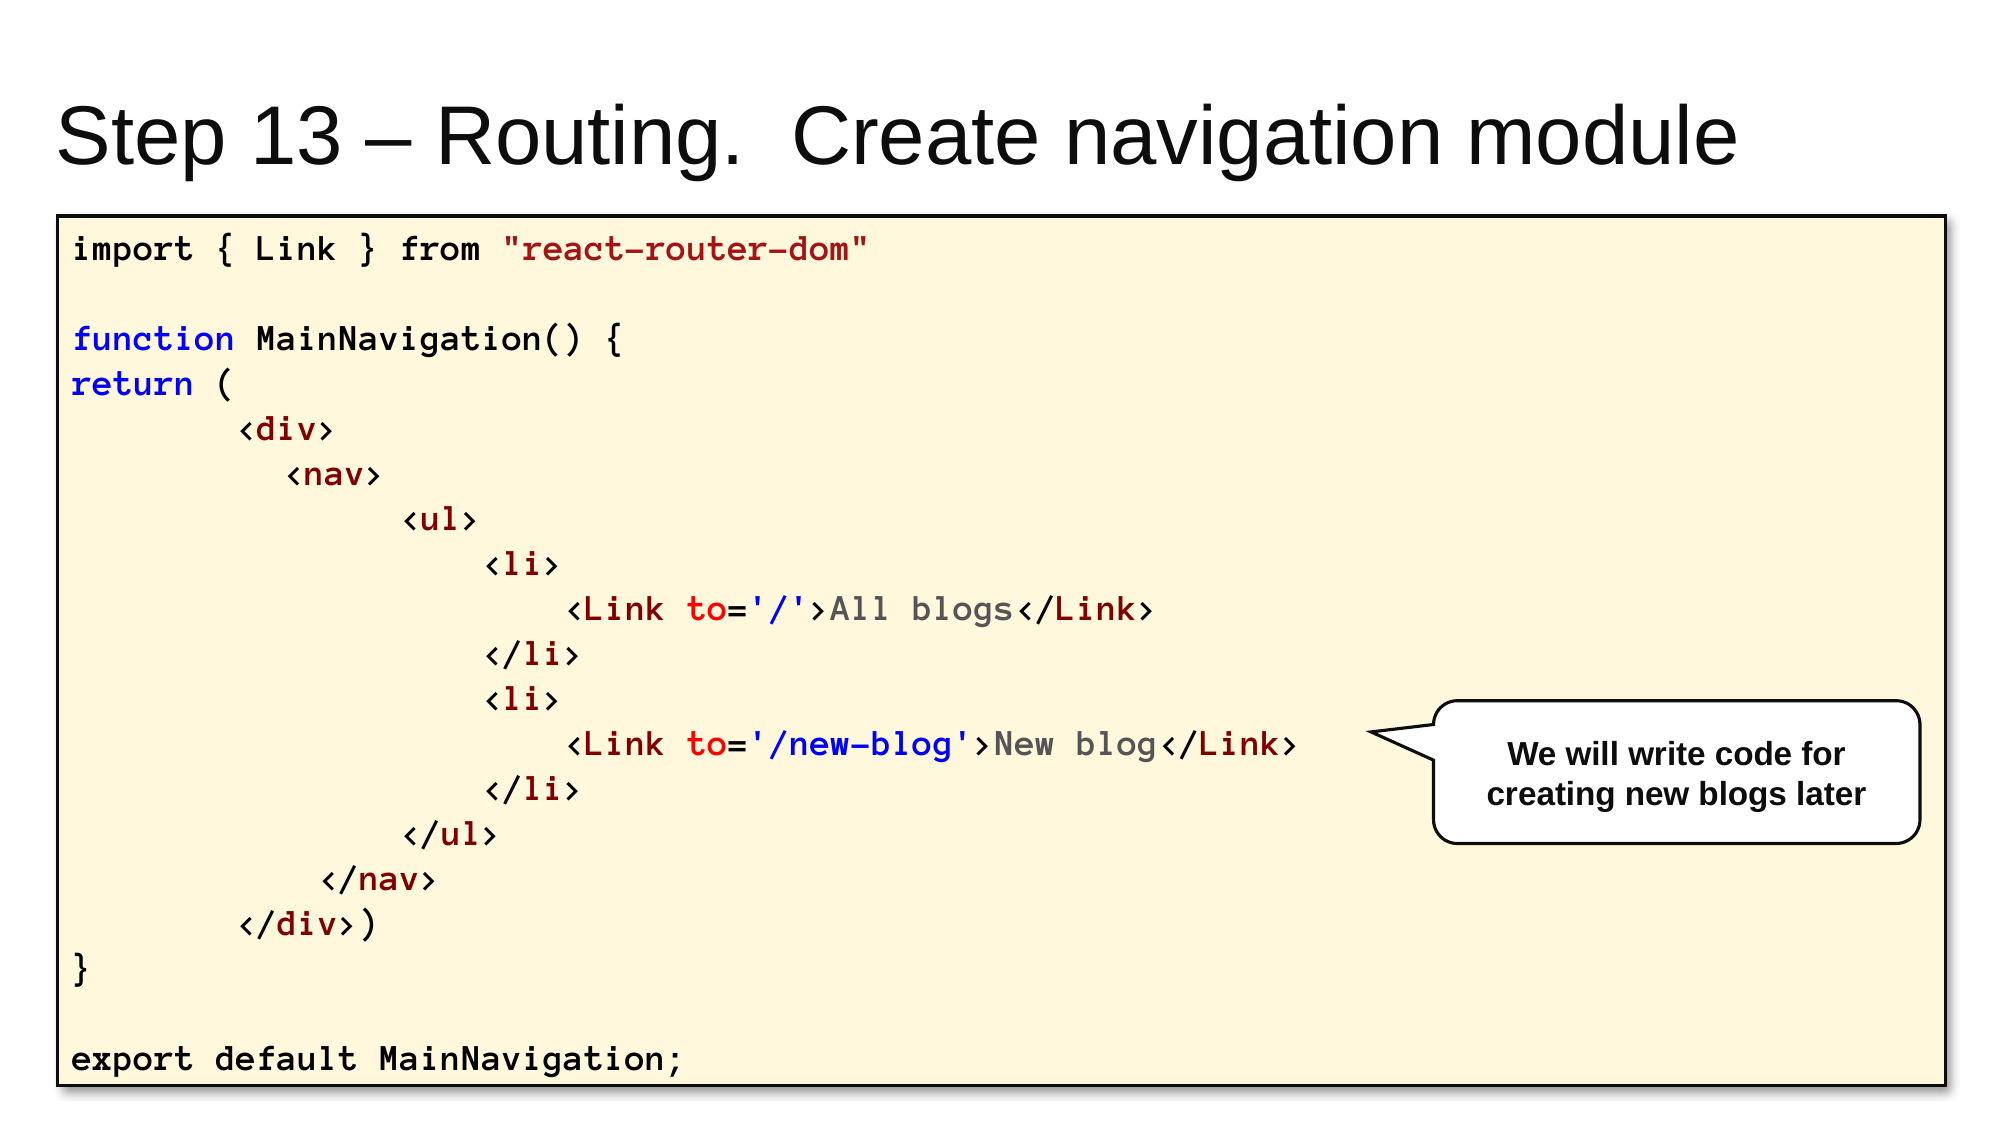

# Step 13 – Routing.  Create navigation module
import { Link } from "react-router-dom"

function MainNavigation() {
return (
        <div>
	   <nav>
                <ul>
                    <li>
                        <Link to='/'>All blogs</Link>
                    </li>
                    <li>
                        <Link to='/new-blog'>New blog</Link>
                    </li>
                </ul>
            </nav>
        </div>)
}

export default MainNavigation;

We will write code for creating new blogs later